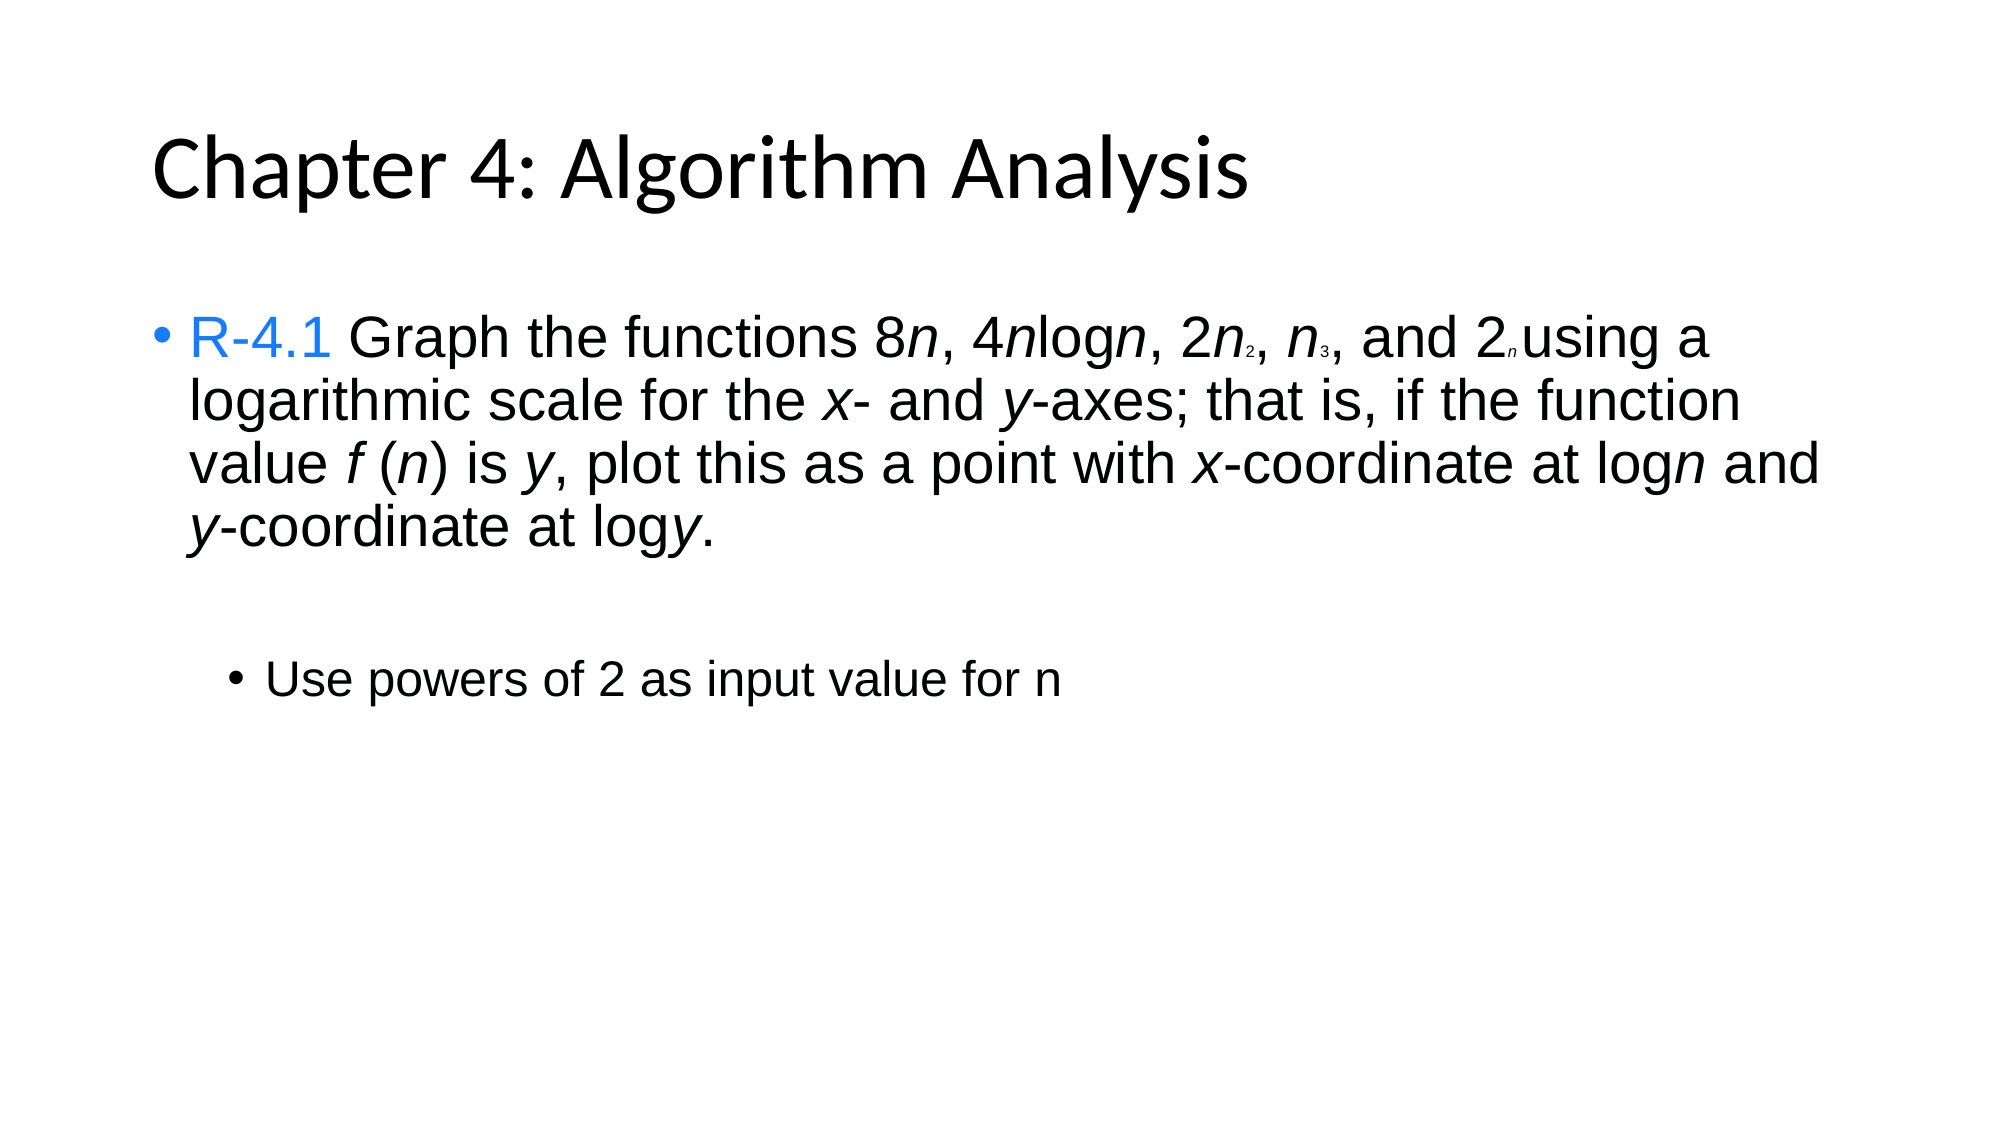

# Chapter 4: Algorithm Analysis
R-4.1 Graph the functions 8n, 4nlogn, 2n2, n3, and 2n using a logarithmic scale for the x- and y-axes; that is, if the function value f (n) is y, plot this as a point with x-coordinate at logn and y-coordinate at logy.

Use powers of 2 as input value for n